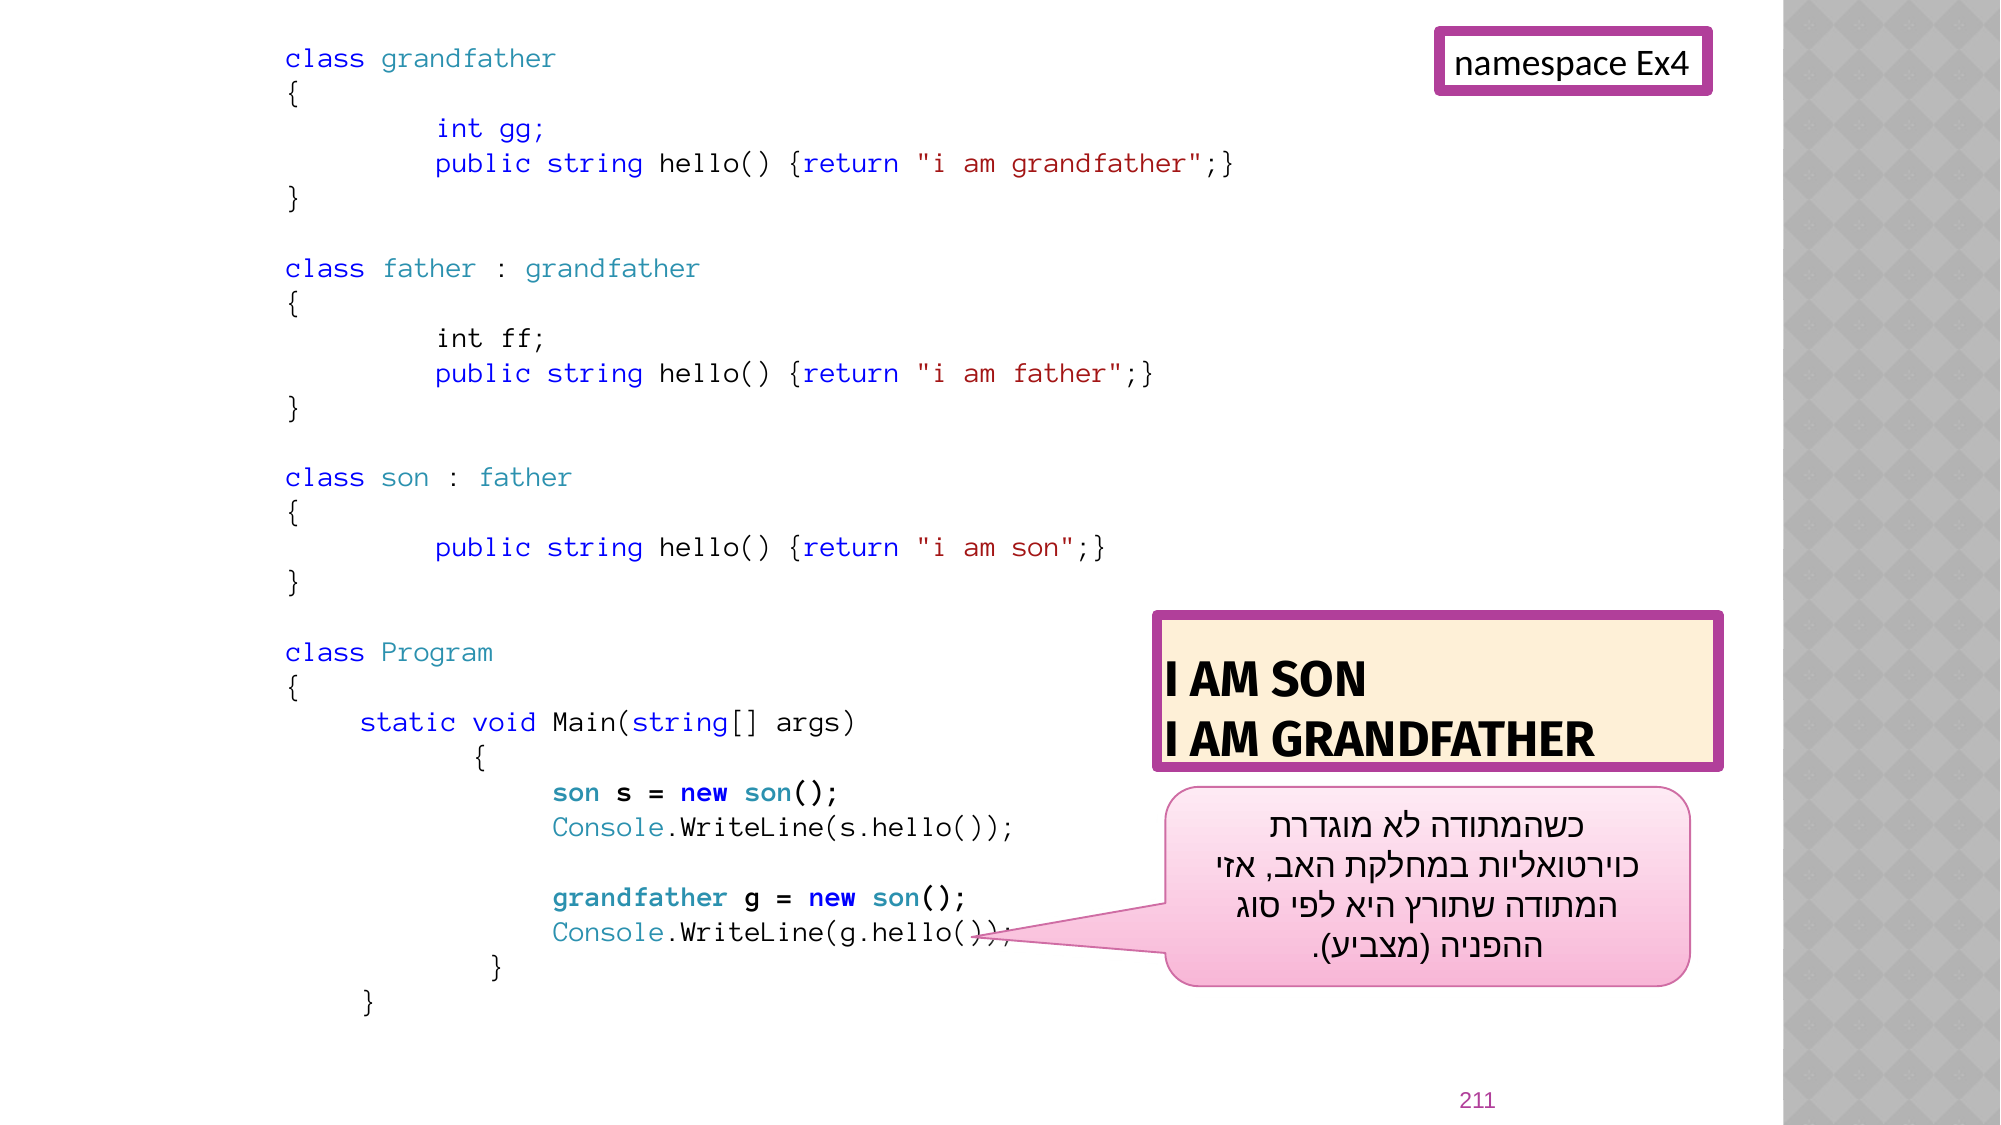

class grandfather
{
	int gg;
	public string hello() {return "i am grandfather";}
}

class father : grandfather
{
	int ff;
	public string hello() {return "i am father";}
}

class son : father
{
	public string hello() {return "i am son";}
}

class Program
{
static void Main(string[] args)
       {
            son s = new son();
            Console.WriteLine(s.hello());

            grandfather g = new son();
            Console.WriteLine(g.hello());
        }
}
namespace Ex4
# i am son i am grandfather
כשהמתודה לא מוגדרת כוירטואליות במחלקת האב, אזי המתודה שתורץ היא לפי סוג ההפניה (מצביע).
211